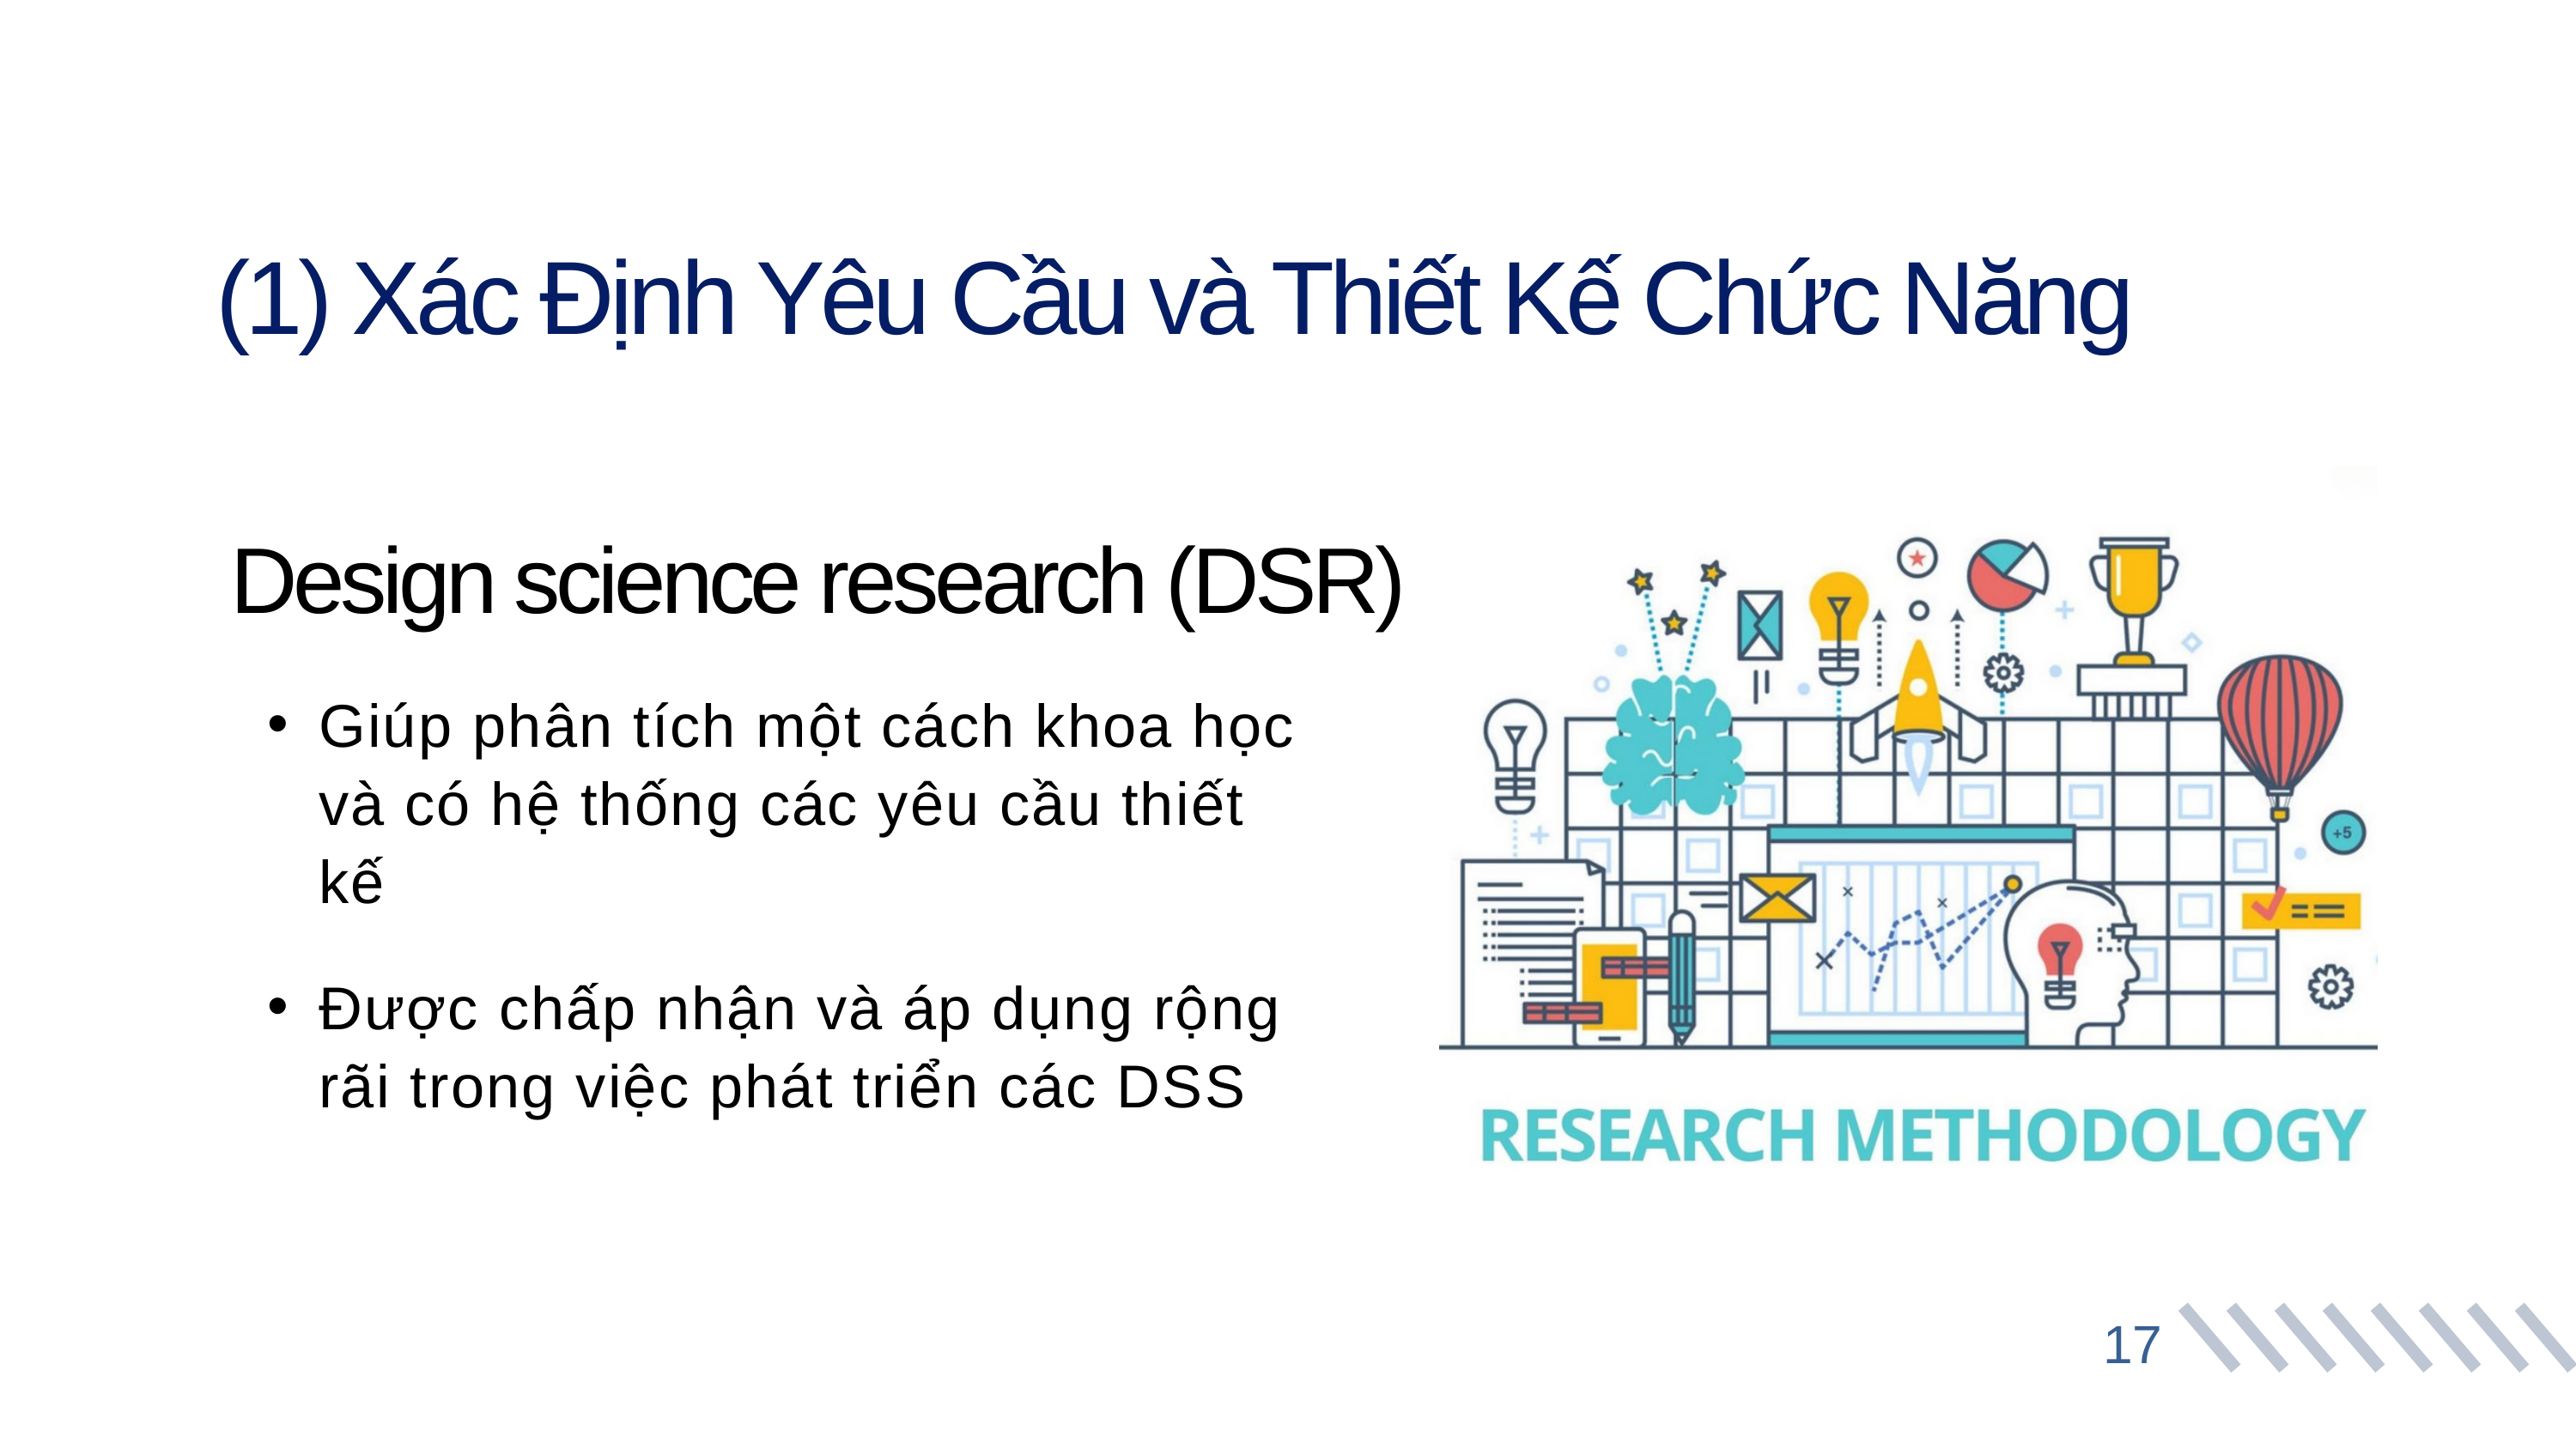

(1) Xác Định Yêu Cầu và Thiết Kế Chức Năng
Design science research (DSR)

Giúp phân tích một cách khoa học và có hệ thống các yêu cầu thiết kế

Được chấp nhận và áp dụng rộng rãi trong việc phát triển các DSS

17